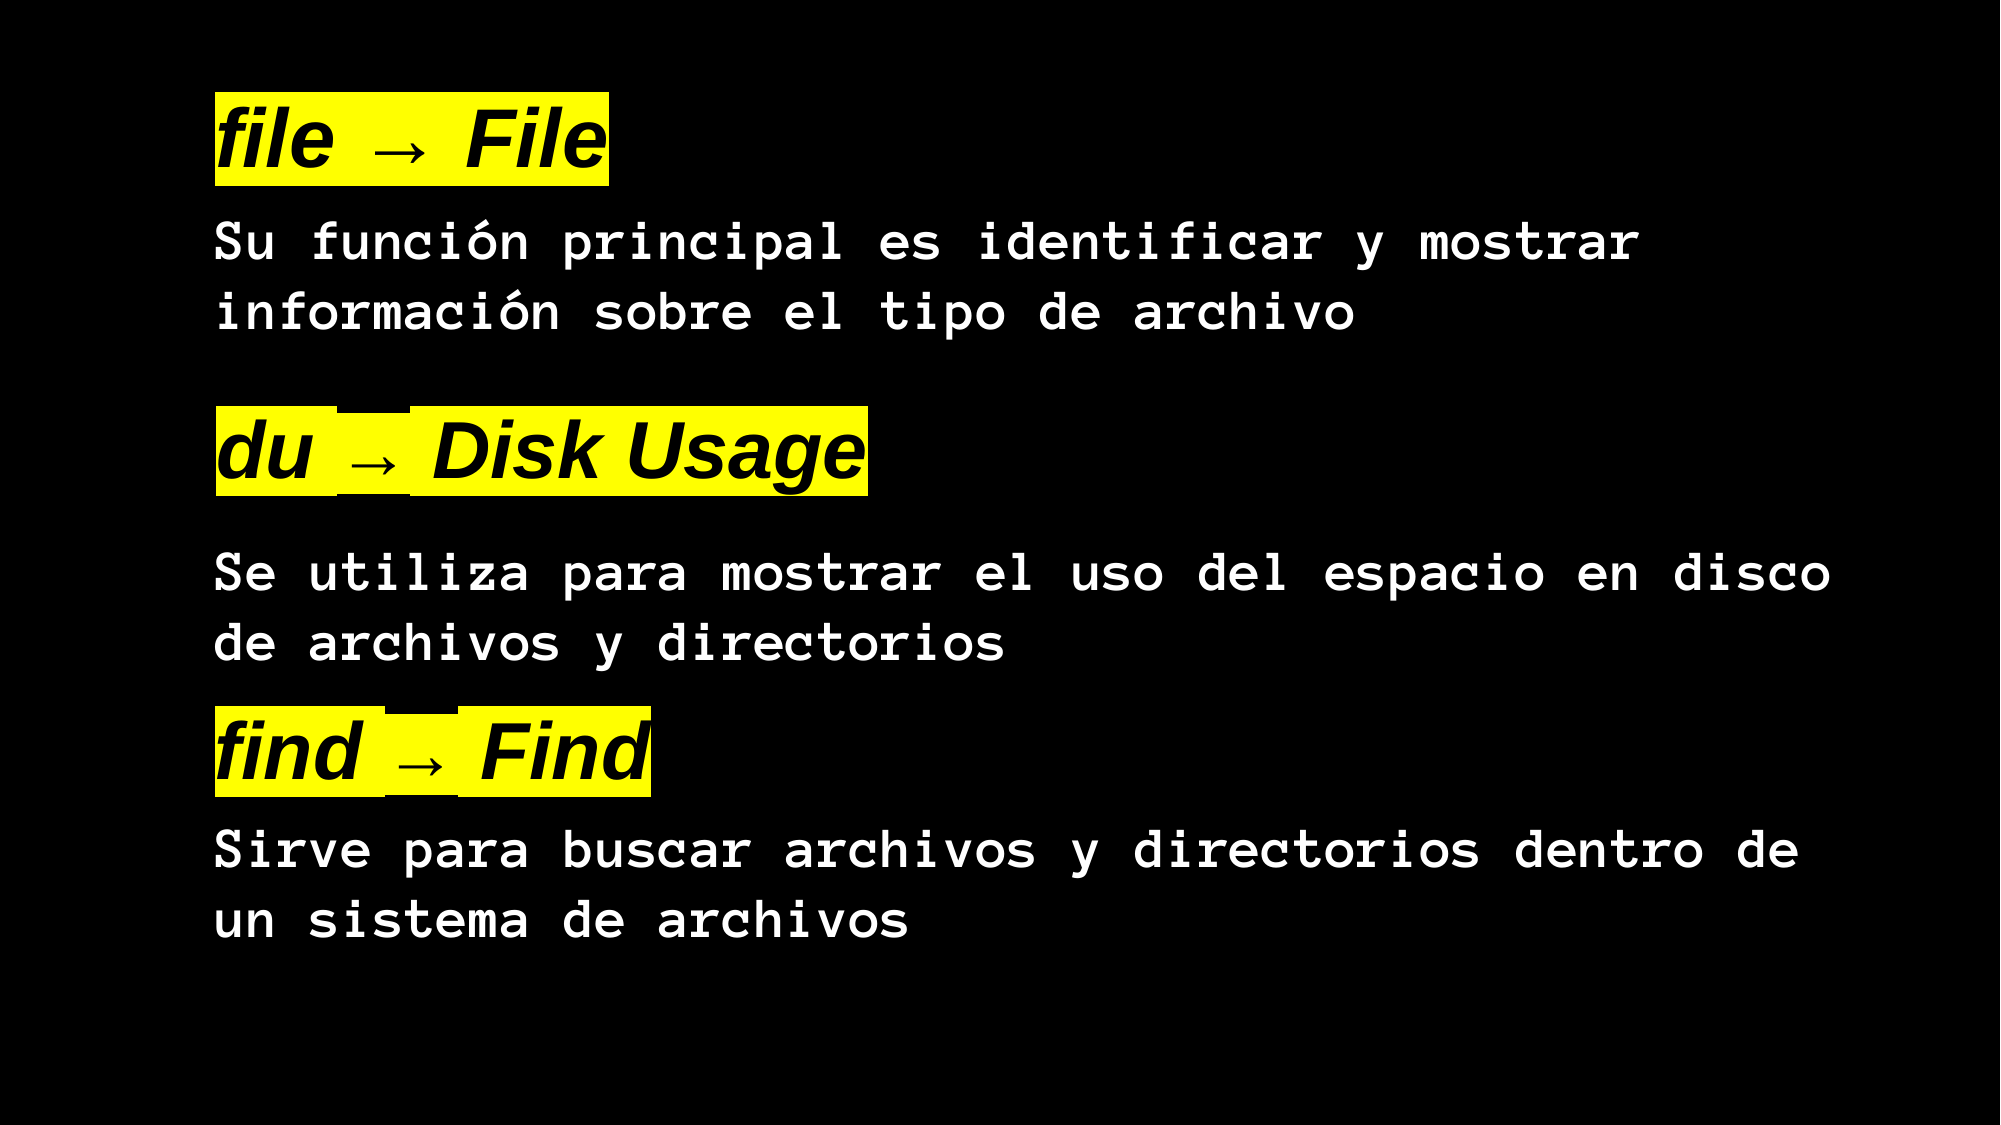

# file → File
Su función principal es identificar y mostrar información sobre el tipo de archivo
du → Disk Usage
Se utiliza para mostrar el uso del espacio en disco de archivos y directorios
find → Find
Sirve para buscar archivos y directorios dentro de un sistema de archivos